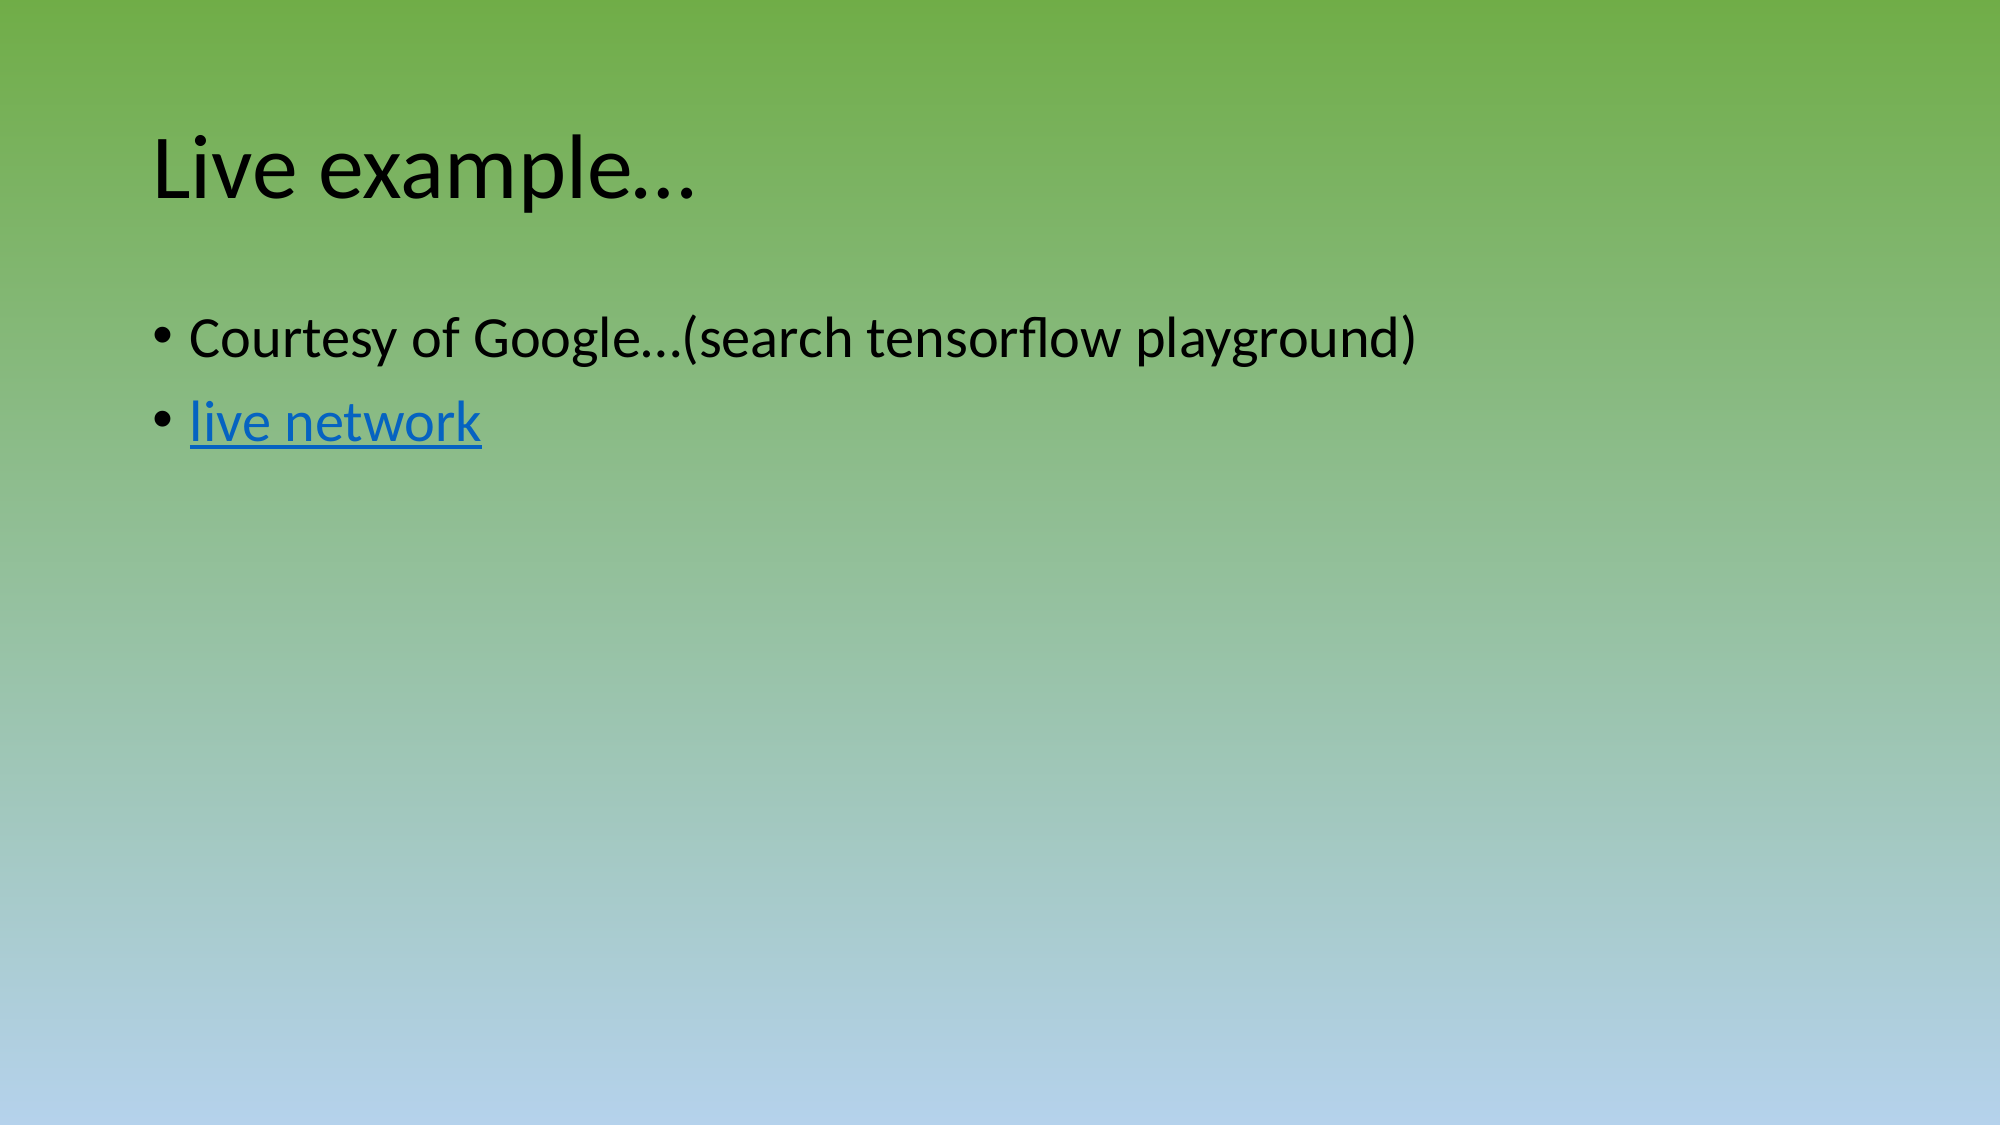

# Live example…
Courtesy of Google…(search tensorflow playground)
live network